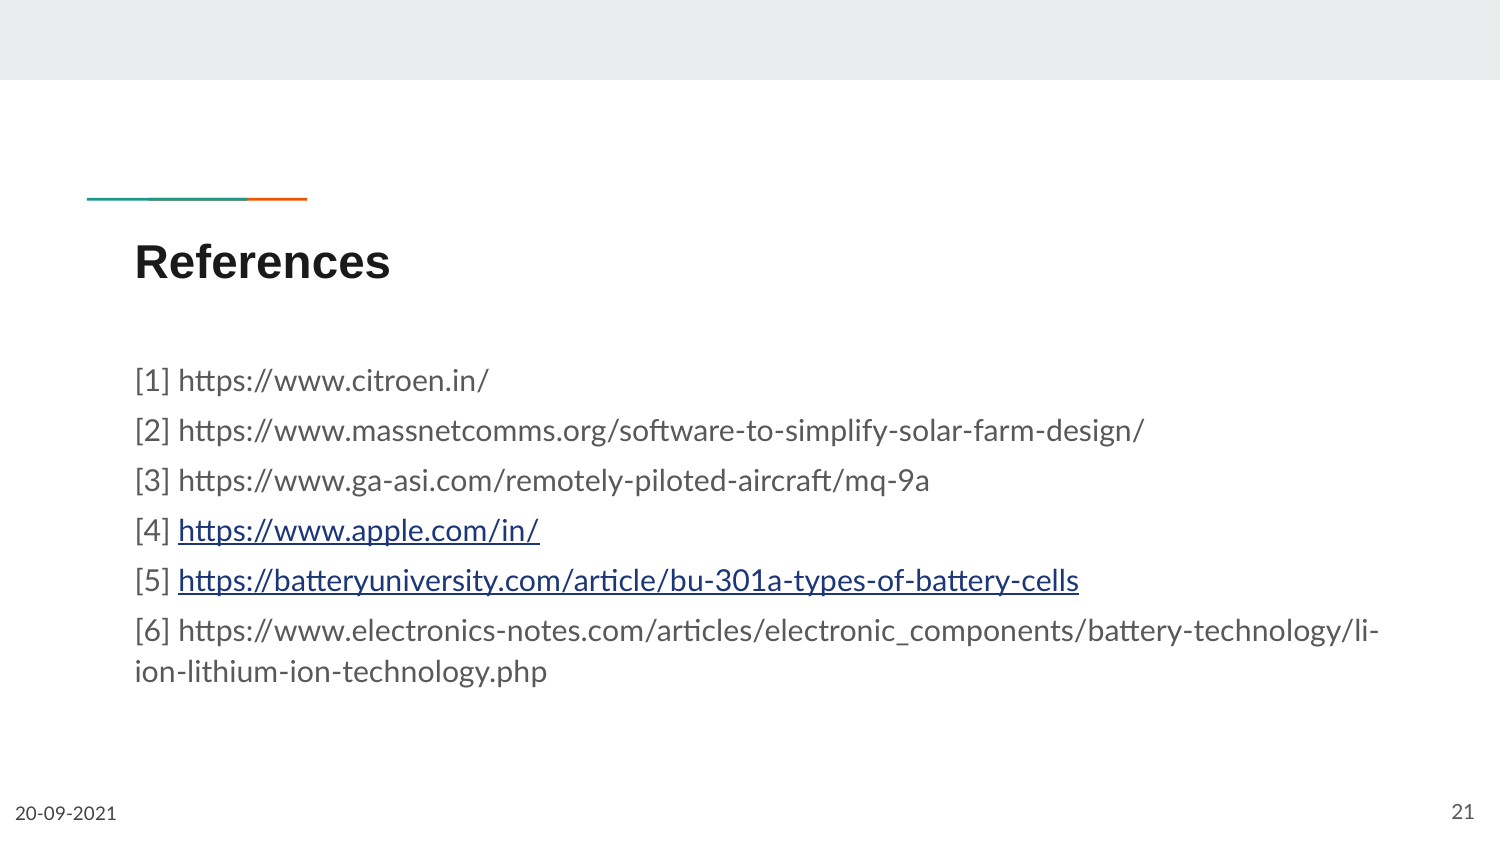

# References
[1] https://www.citroen.in/
[2] https://www.massnetcomms.org/software-to-simplify-solar-farm-design/
[3] https://www.ga-asi.com/remotely-piloted-aircraft/mq-9a
[4] https://www.apple.com/in/
[5] https://batteryuniversity.com/article/bu-301a-types-of-battery-cells
[6] https://www.electronics-notes.com/articles/electronic_components/battery-technology/li-ion-lithium-ion-technology.php

21
20-09-2021